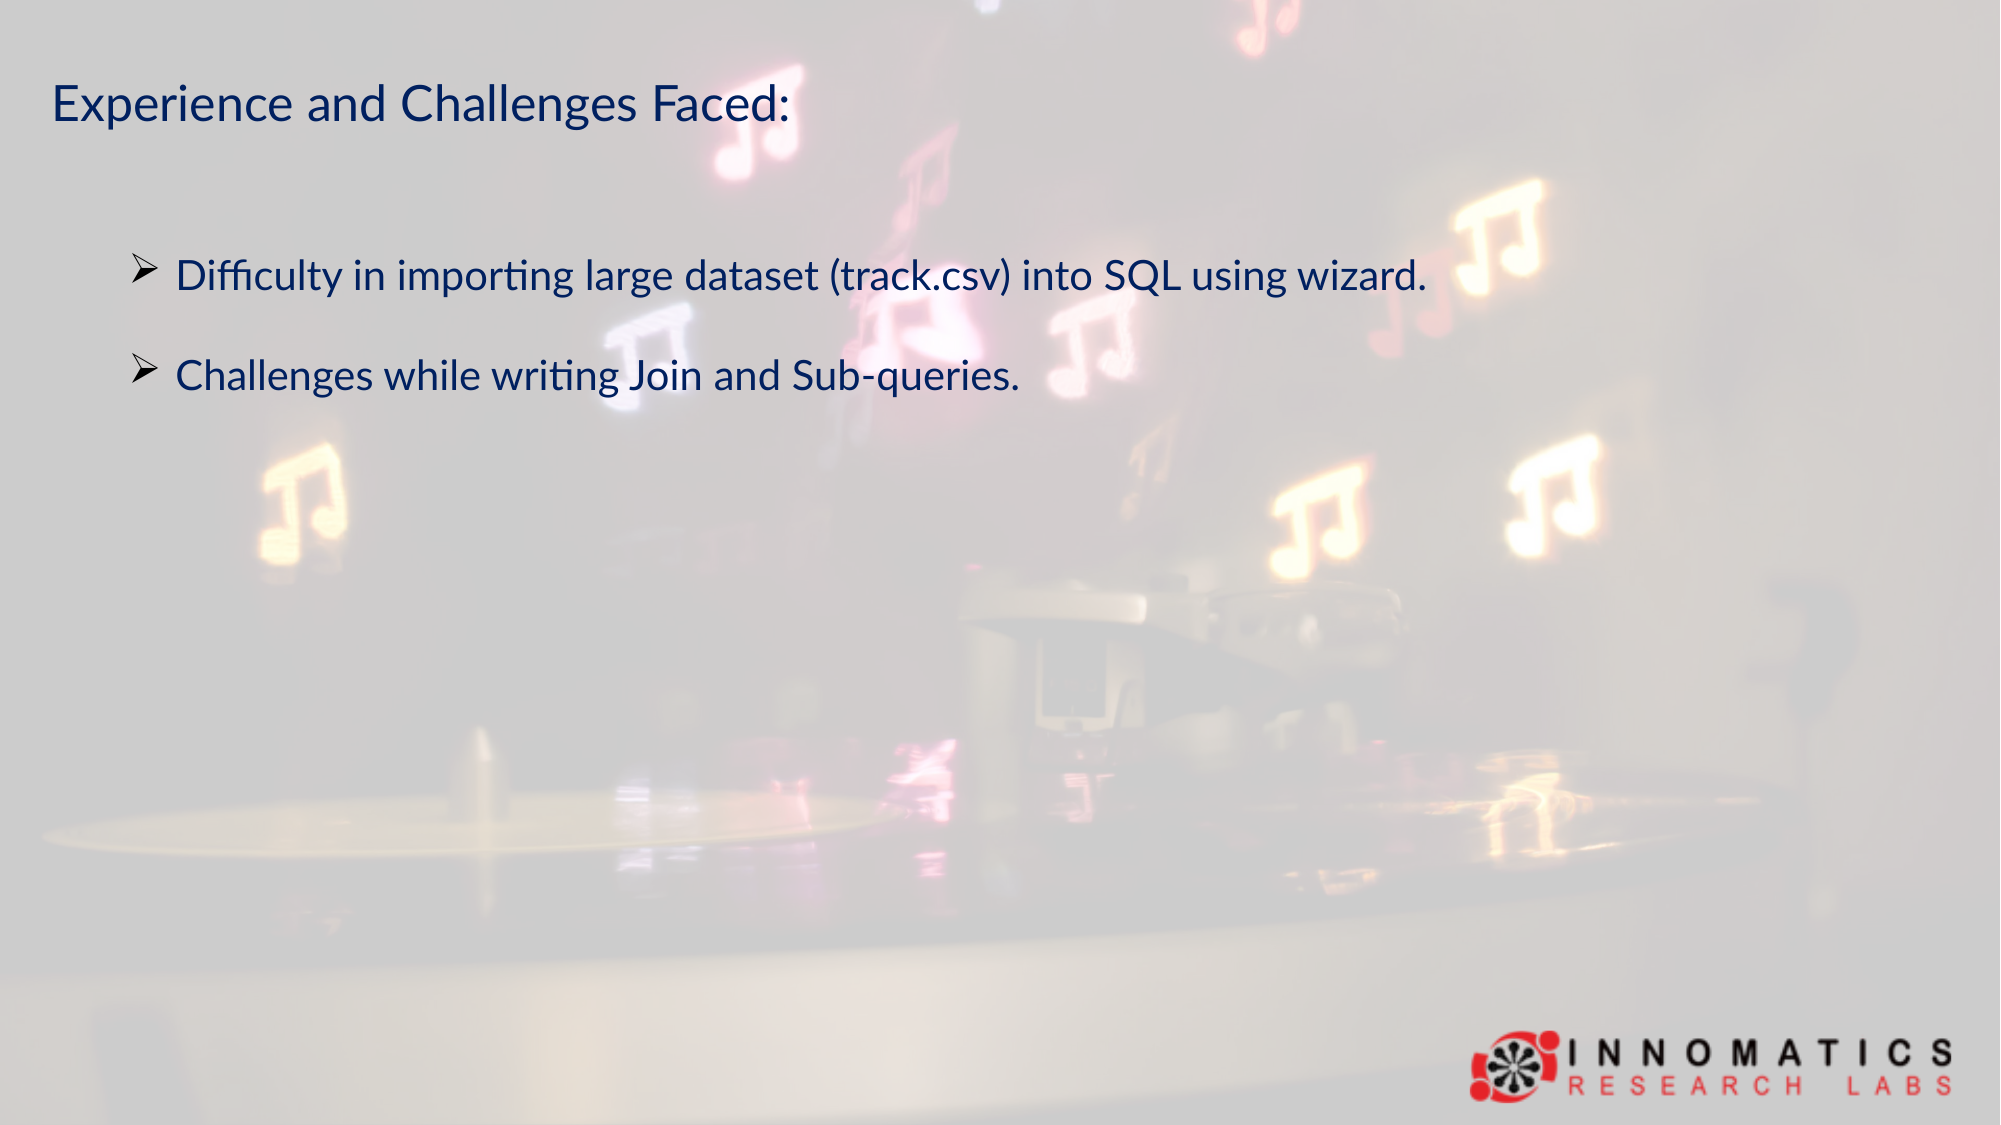

Experience and Challenges Faced:
Difficulty in importing large dataset (track.csv) into SQL using wizard.

Challenges while writing Join and Sub-queries.